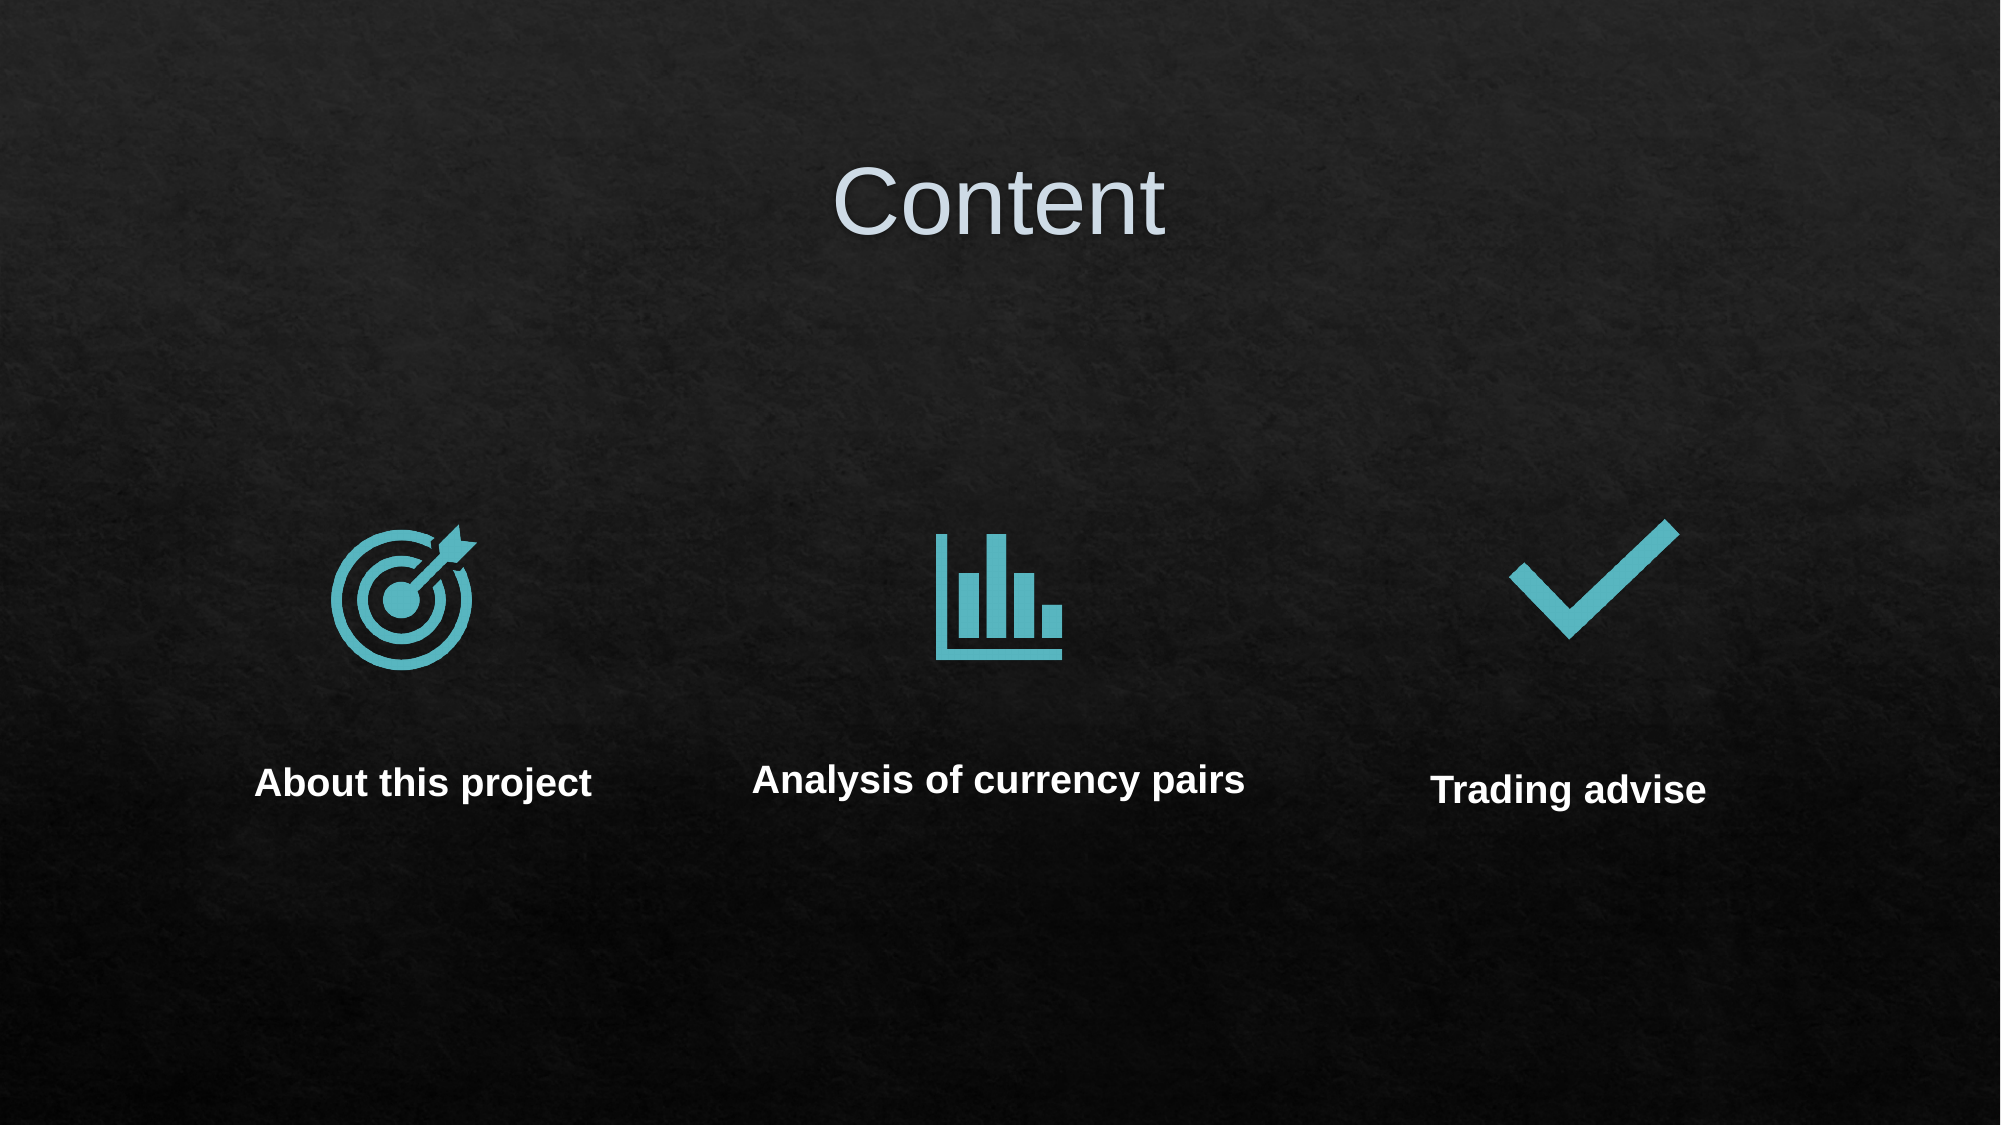

# Content
About this project
Analysis of currency pairs
Trading advise